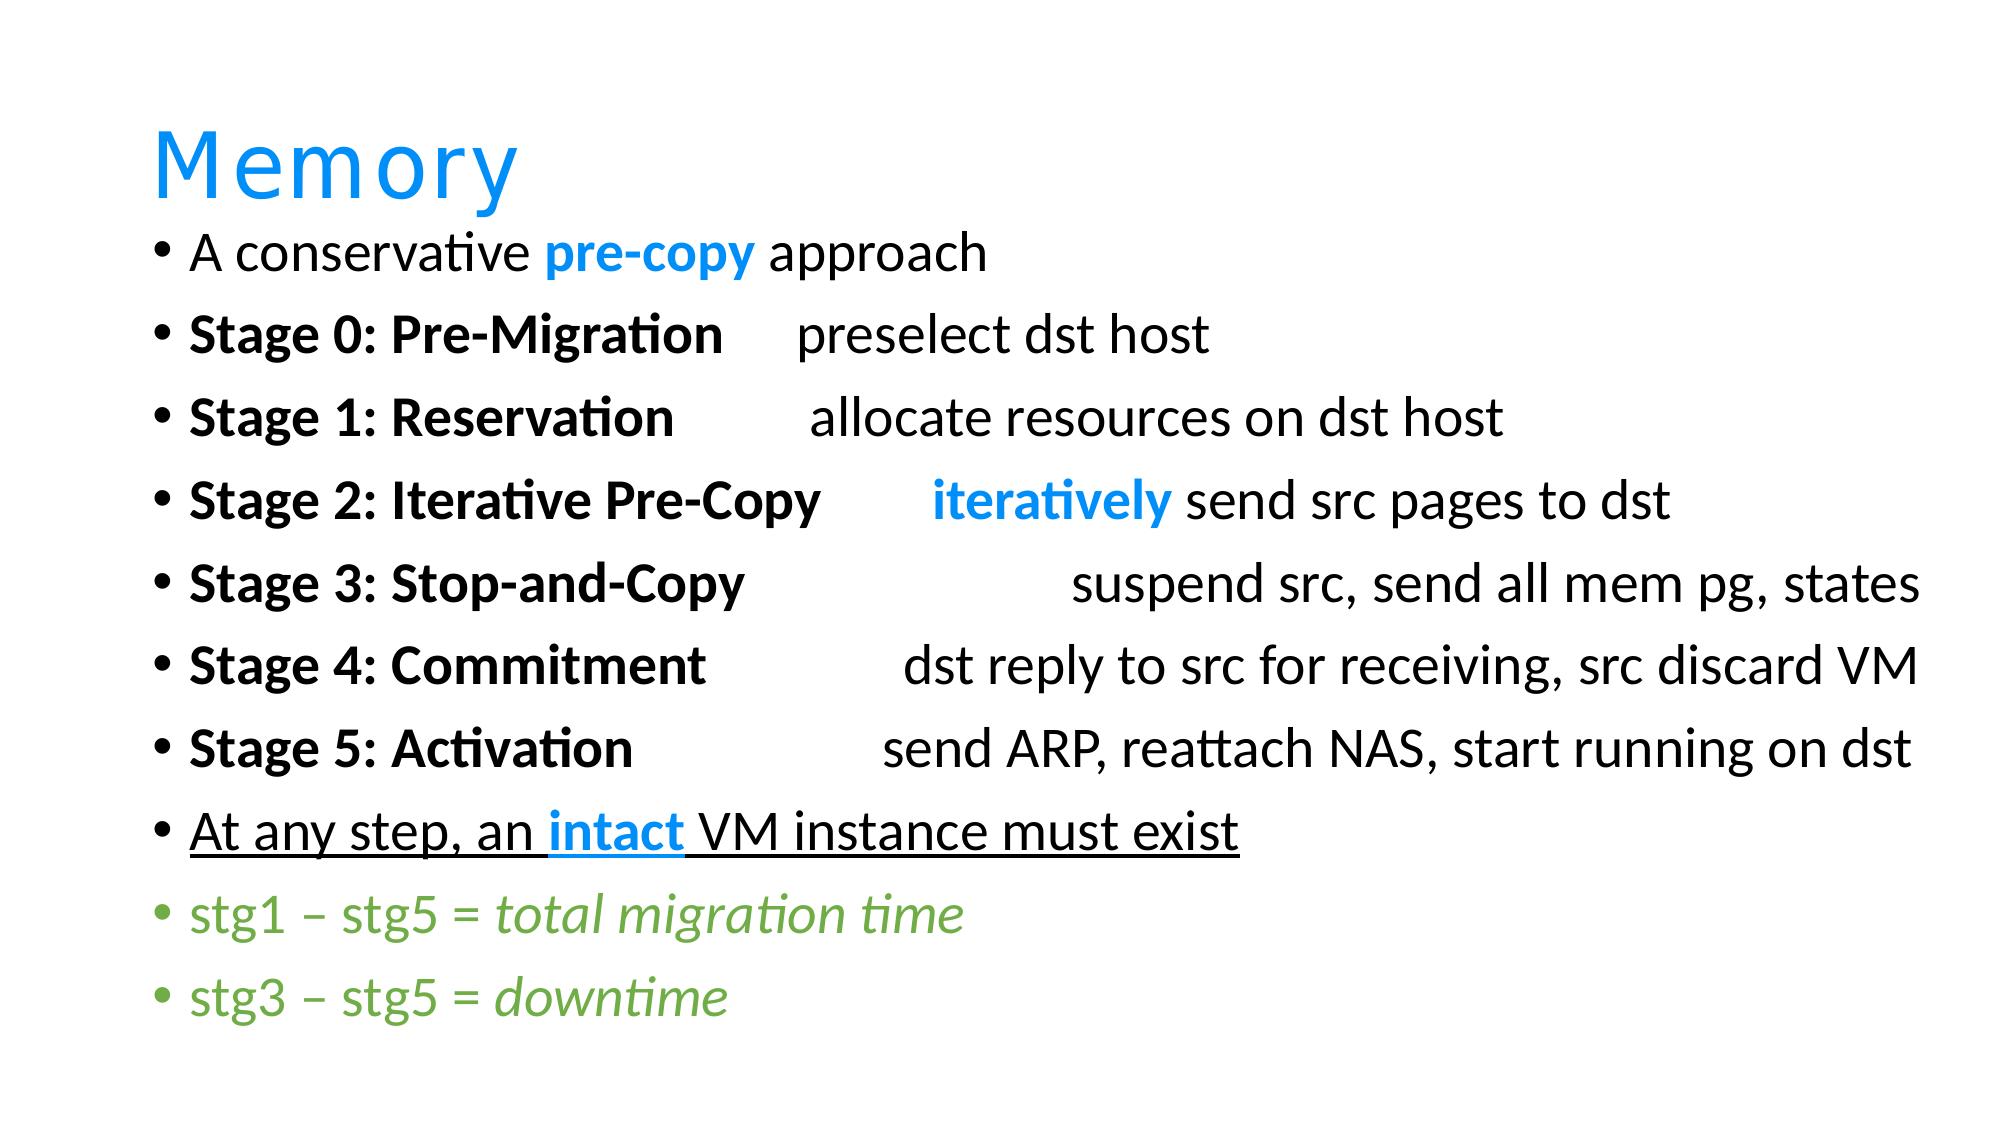

# Memory
A conservative pre-copy approach
Stage 0: Pre-Migration 						 preselect dst host
Stage 1: Reservation 				  allocate resources on dst host
Stage 2: Iterative Pre-Copy 			iteratively send src pages to dst
Stage 3: Stop-and-Copy                         suspend src, send all mem pg, states
Stage 4: Commitment               dst reply to src for receiving, src discard VM
Stage 5: Activation                   send ARP, reattach NAS, start running on dst
At any step, an intact VM instance must exist
stg1 – stg5 = total migration time
stg3 – stg5 = downtime